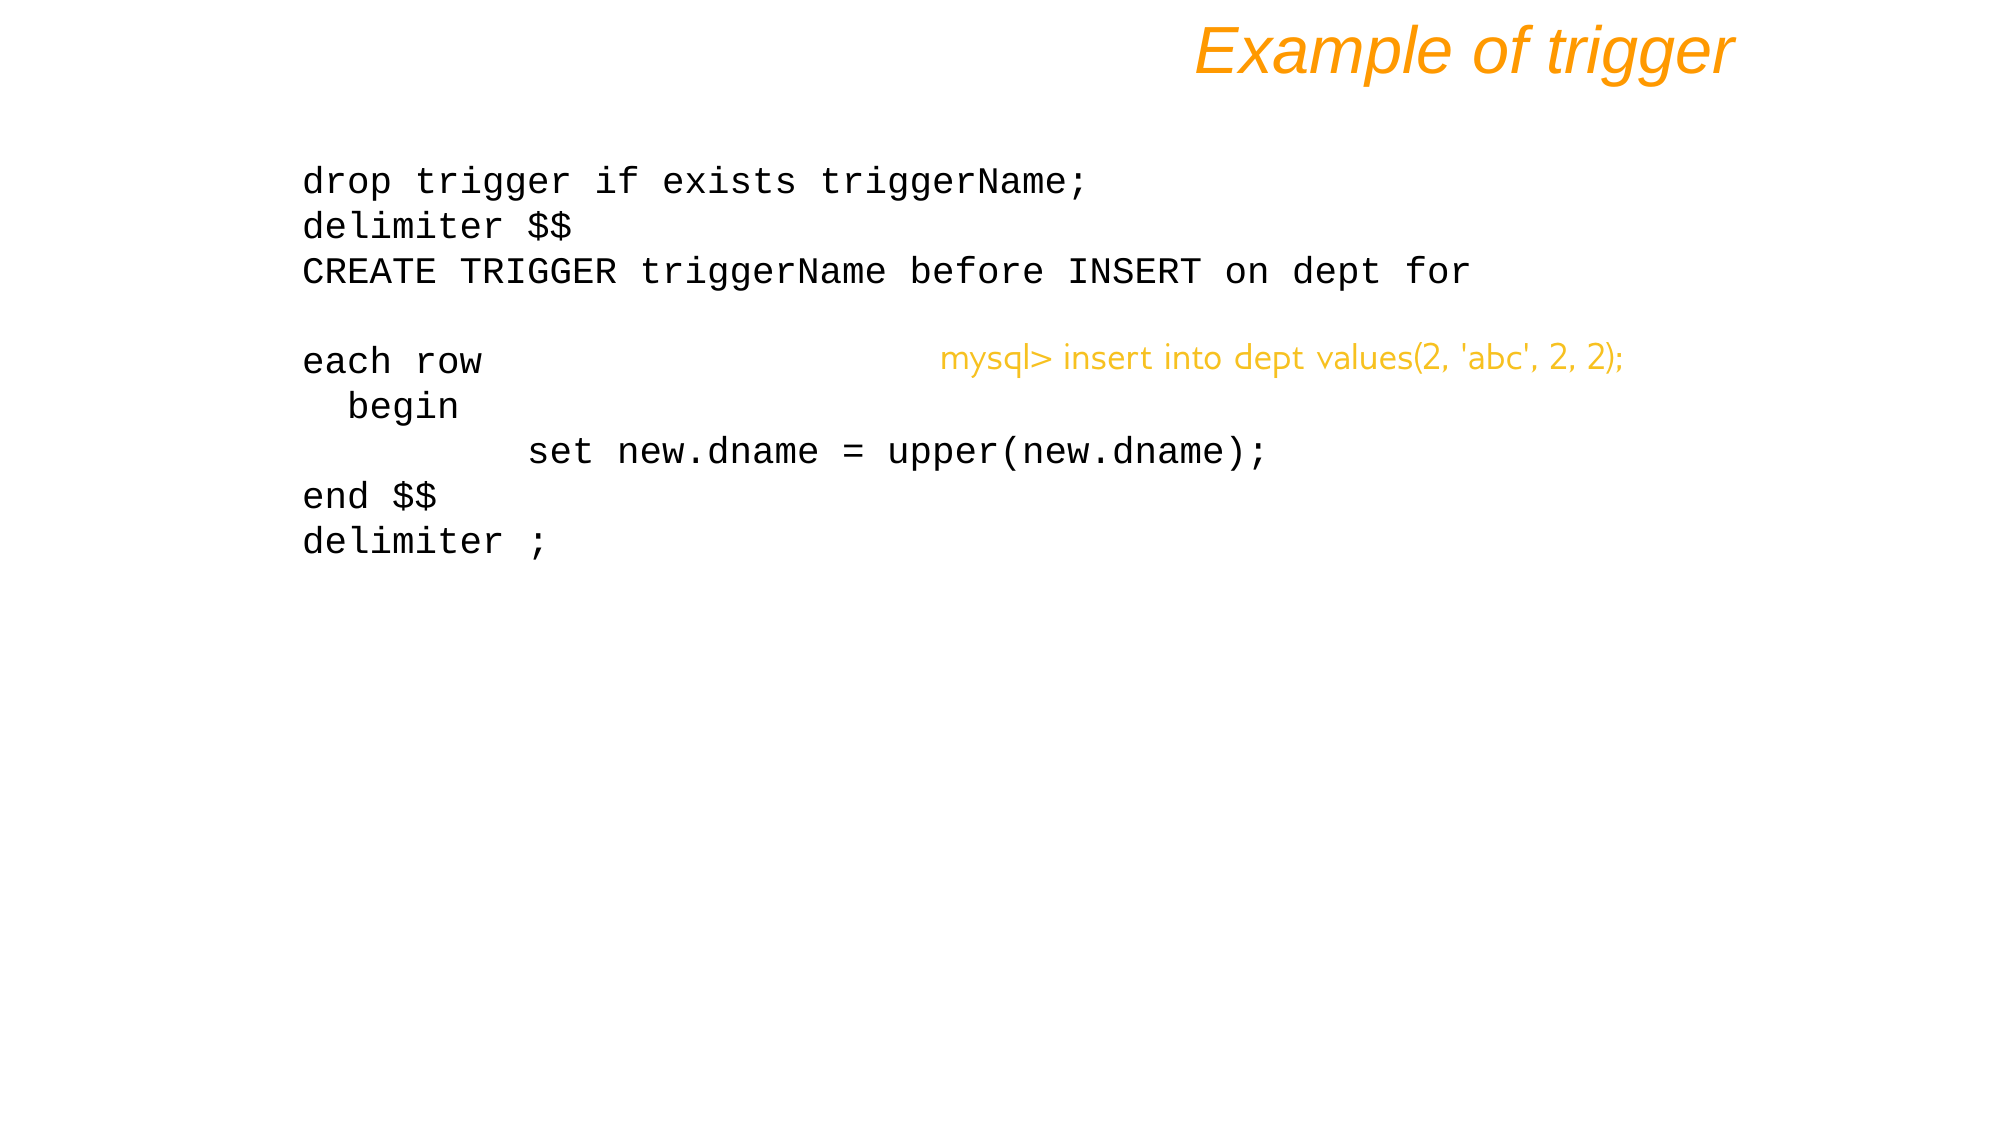

Example of trigger
drop trigger if exists triggerName;
delimiter $$
CREATE TRIGGER triggerName before INSERT on dept for

each row
  begin
          set new.dname = upper(new.dname);
end $$
delimiter ;
mysql> insert into dept values(2, 'abc', 2, 2);